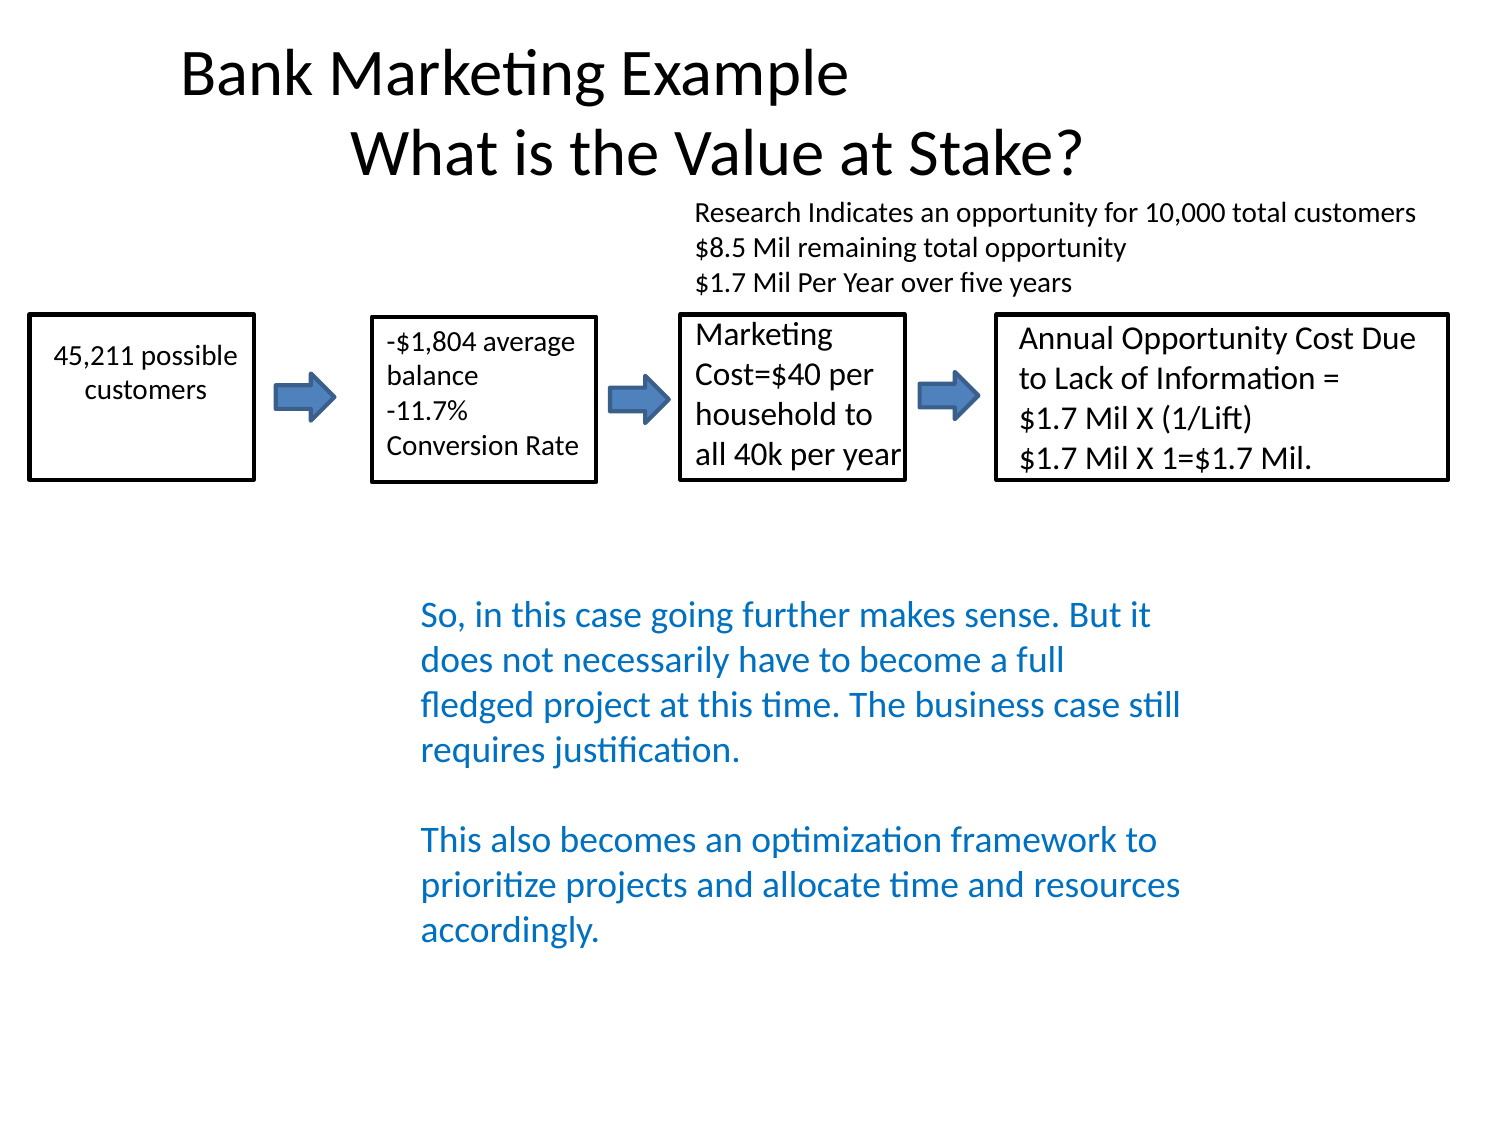

Bank Marketing Example                            What is the Value at Stake?
Research Indicates an opportunity for 10,000 total customers
$8.5 Mil remaining total opportunity
$1.7 Mil Per Year over five years

Marketing Cost=$40 per household to all 40k per year
Annual Opportunity Cost Due to Lack of Information =
$1.7 Mil X (1/Lift)
$1.7 Mil X 1=$1.7 Mil.

-$1,804 average balance
-11.7% Conversion Rate

45,211 possible customers

So, in this case going further makes sense. But it does not necessarily have to become a full fledged project at this time. The business case still requires justification.

This also becomes an optimization framework to prioritize projects and allocate time and resources accordingly.